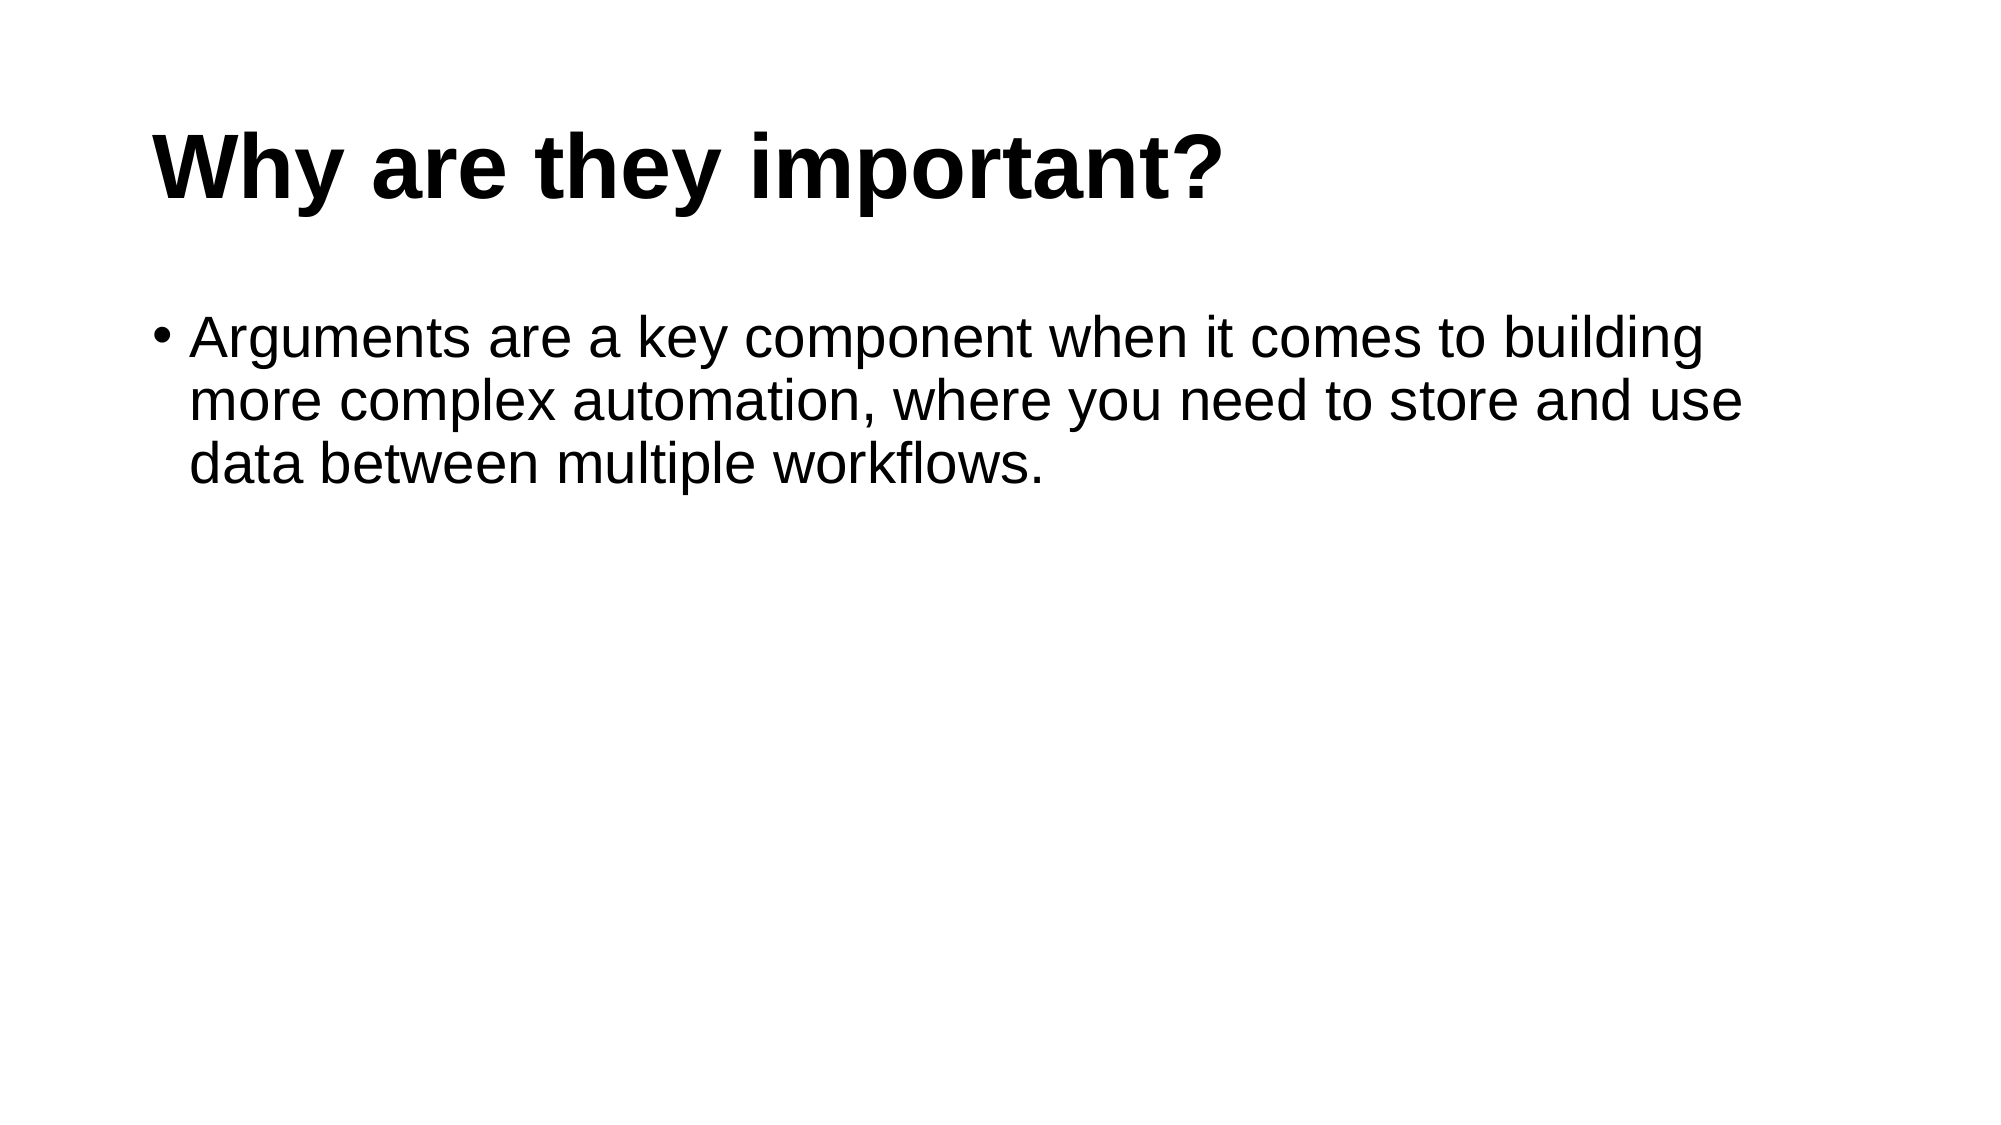

# Why are they important?
Arguments are a key component when it comes to building more complex automation, where you need to store and use data between multiple workflows.